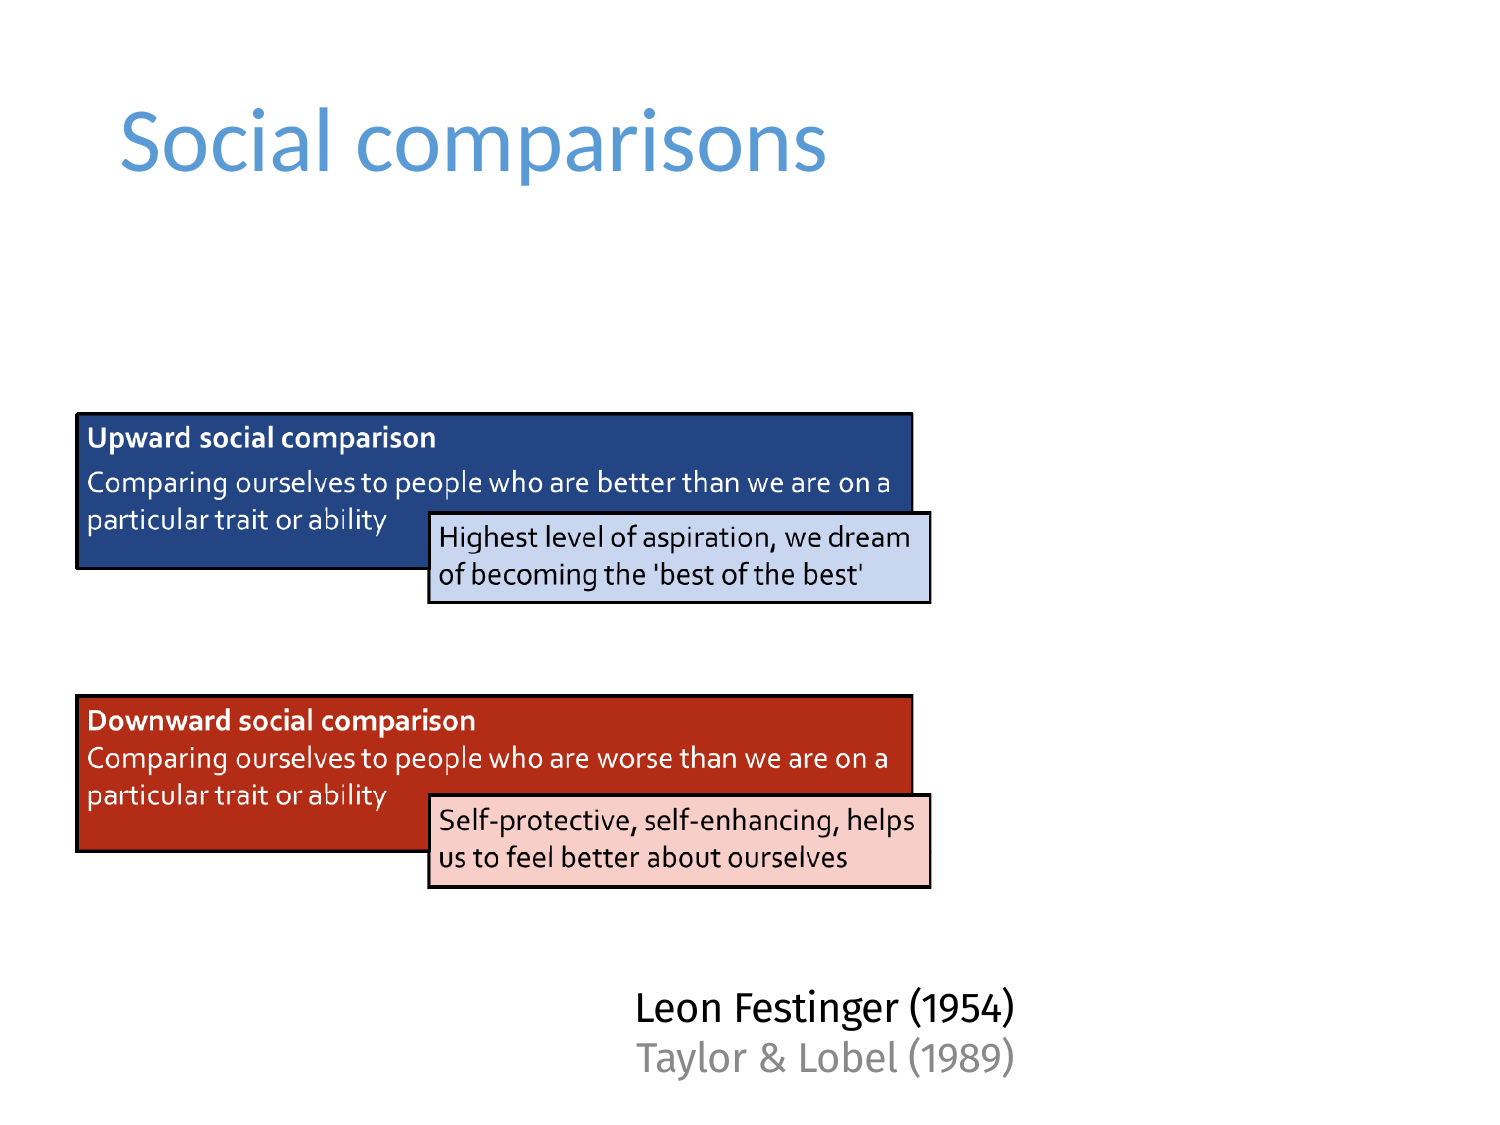

# Social comparisons

Leon Festinger (1954)
Taylor & Lobel (1989)